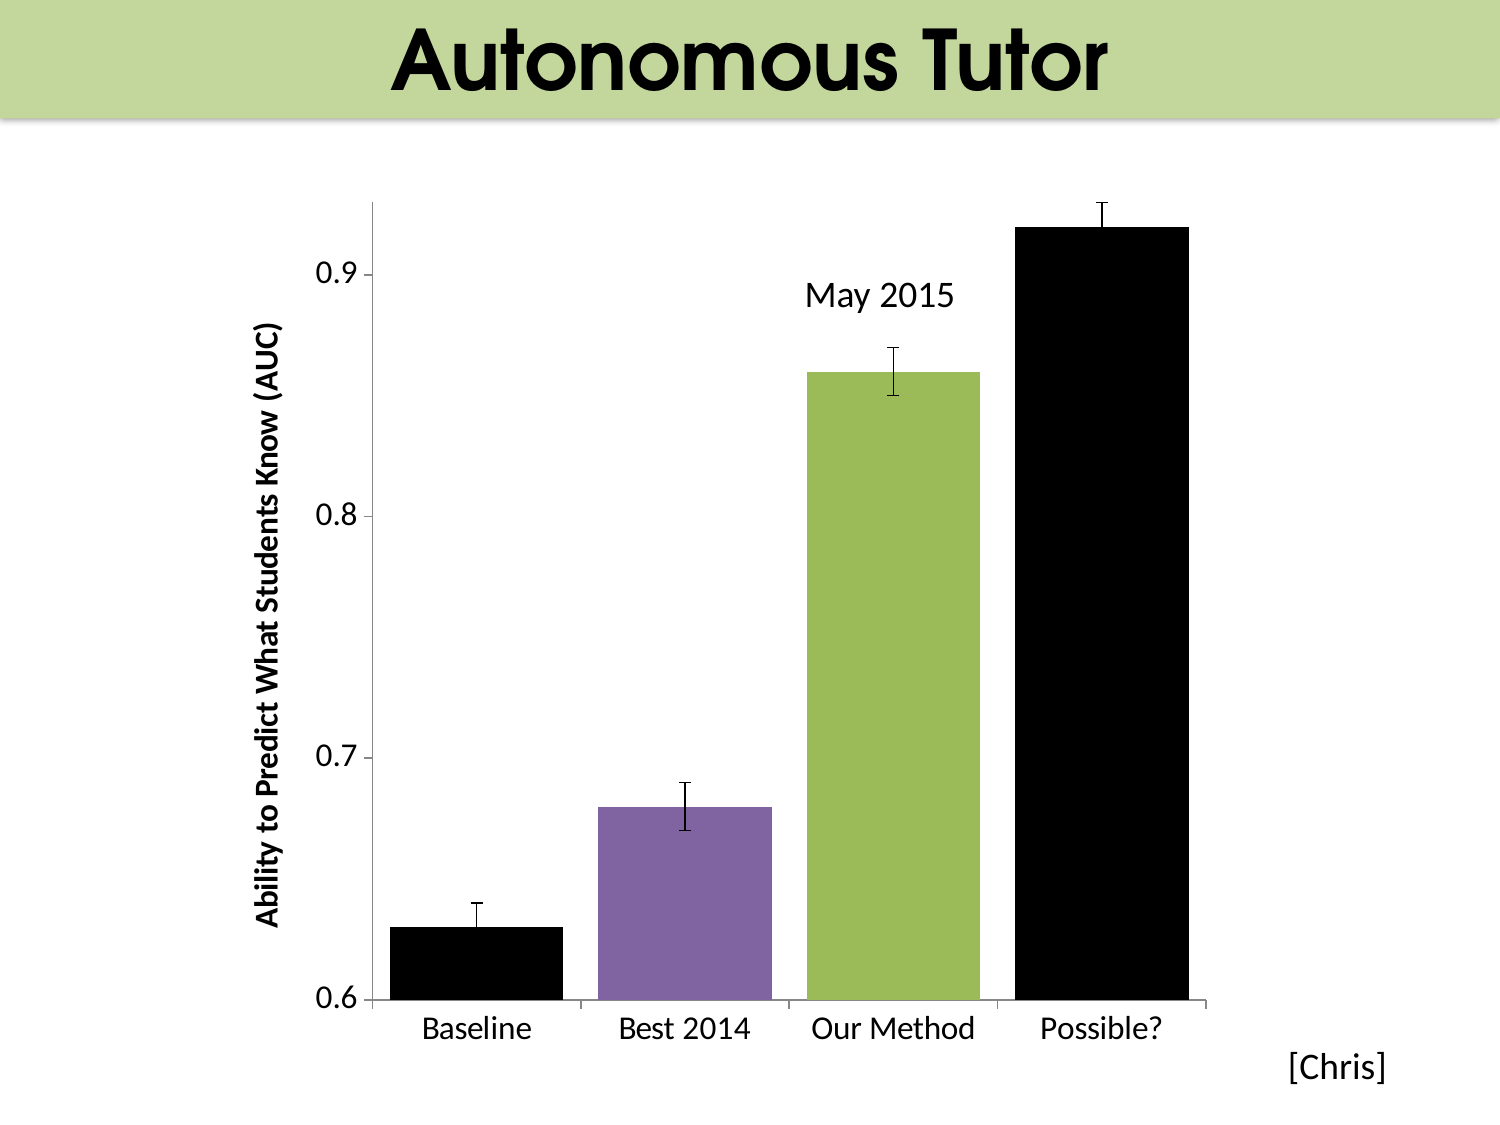

Autonomous Tutor

### Chart

| Category |  |
|---|---|
| Baseline | 0.63 |
| Best 2014 | 0.68 |
| Our Method | 0.86 |
| Possible? | 0.92 |
May 2015
[Chris]